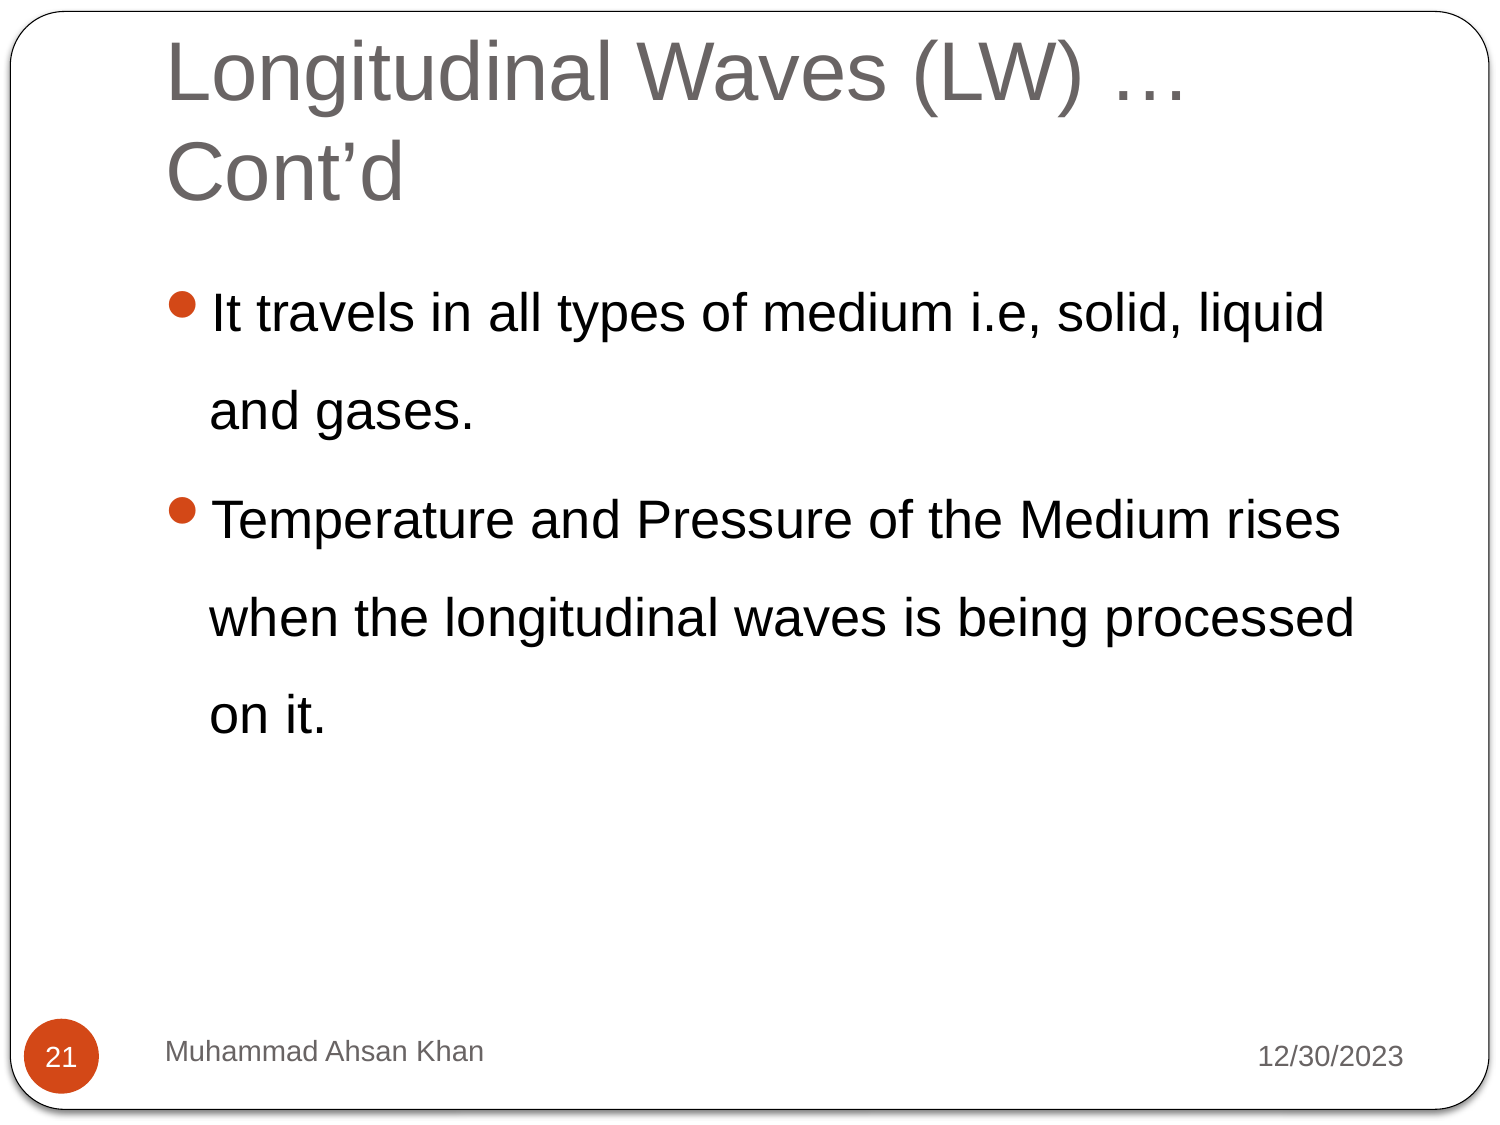

# Longitudinal Waves (LW) …Cont’d
It travels in all types of medium i.e, solid, liquid and gases.
Temperature and Pressure of the Medium rises when the longitudinal waves is being processed on it.
Muhammad Ahsan Khan
12/30/2023
21